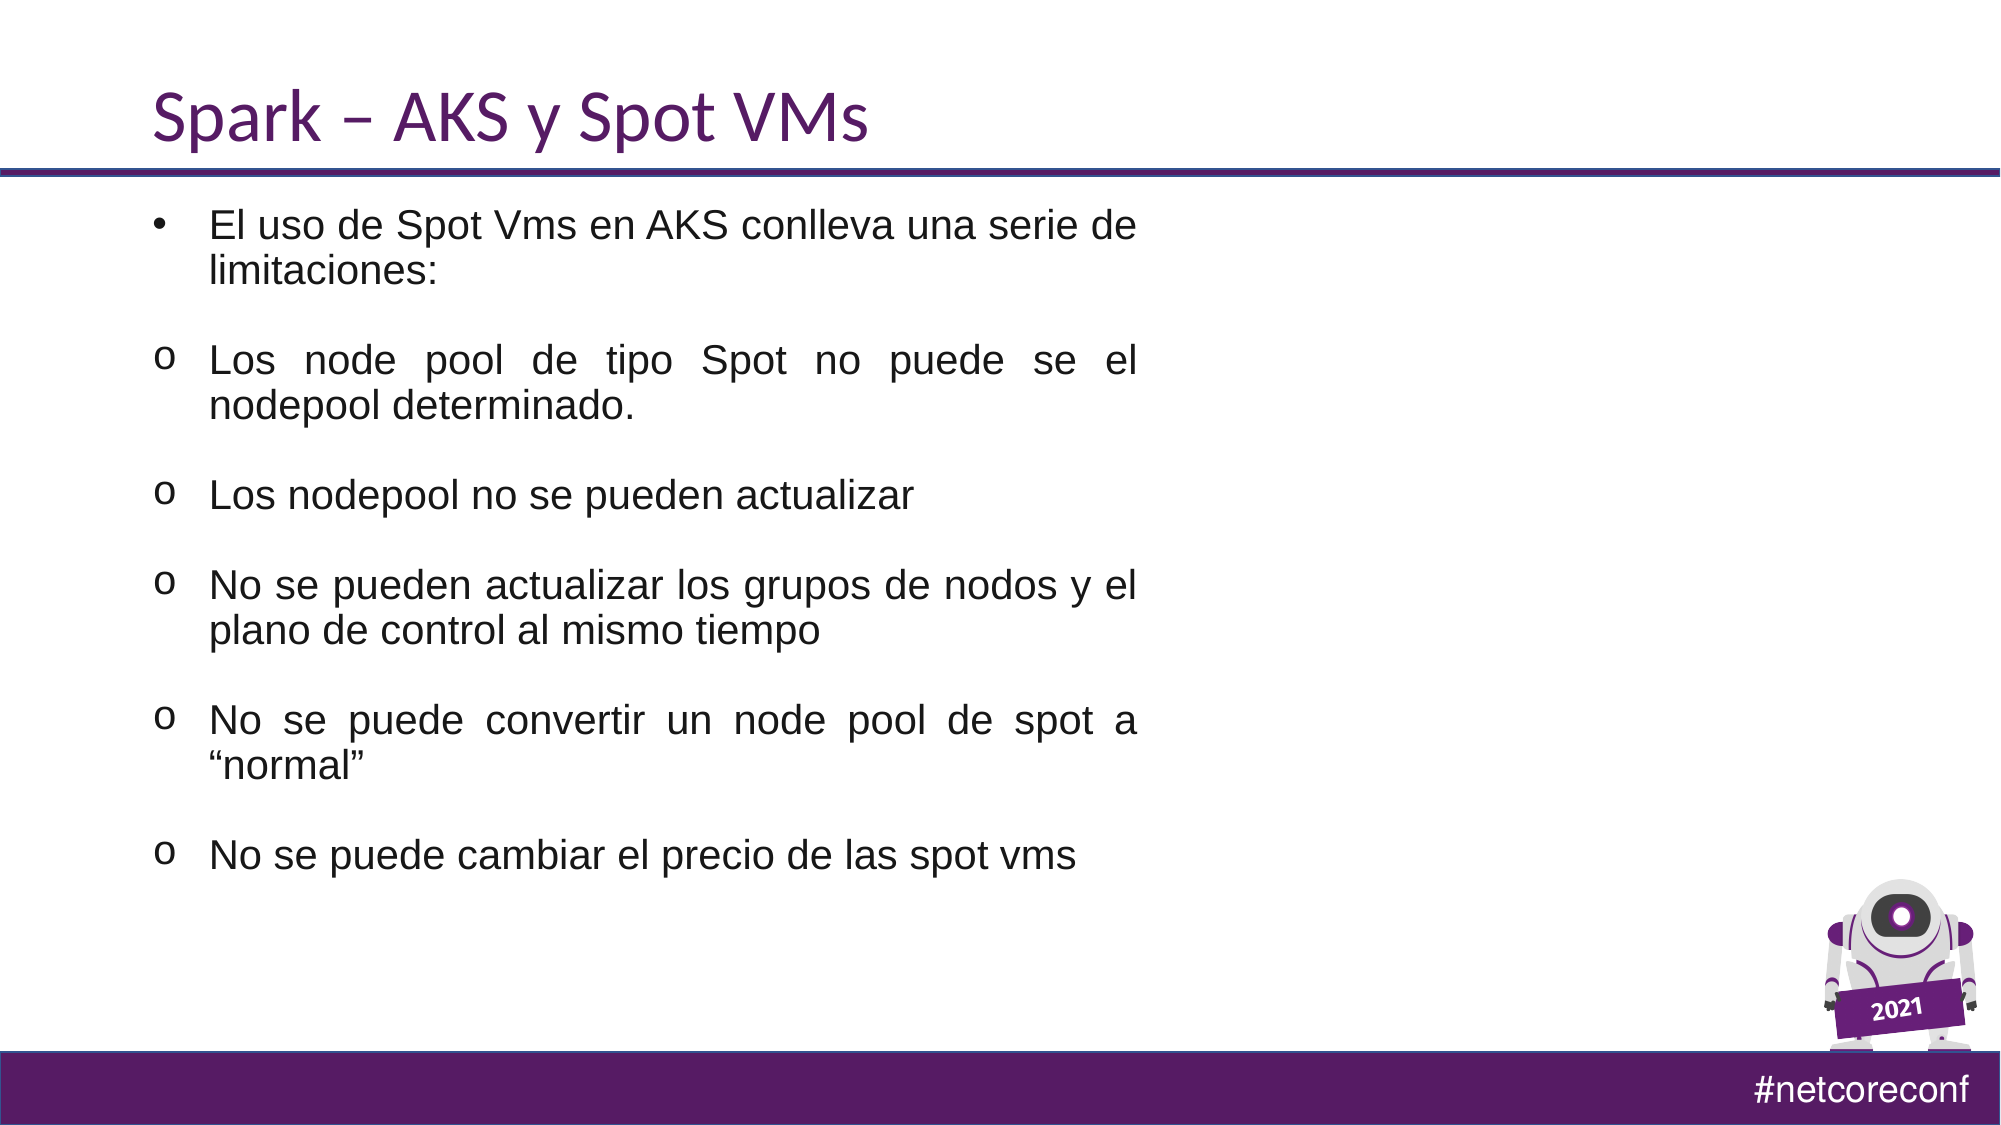

# Spark – AKS y Spot VMs
El uso de Spot Vms en AKS conlleva una serie de limitaciones:

Los node pool de tipo Spot no puede se el nodepool determinado.

Los nodepool no se pueden actualizar

No se pueden actualizar los grupos de nodos y el plano de control al mismo tiempo

No se puede convertir un node pool de spot a “normal”

No se puede cambiar el precio de las spot vms